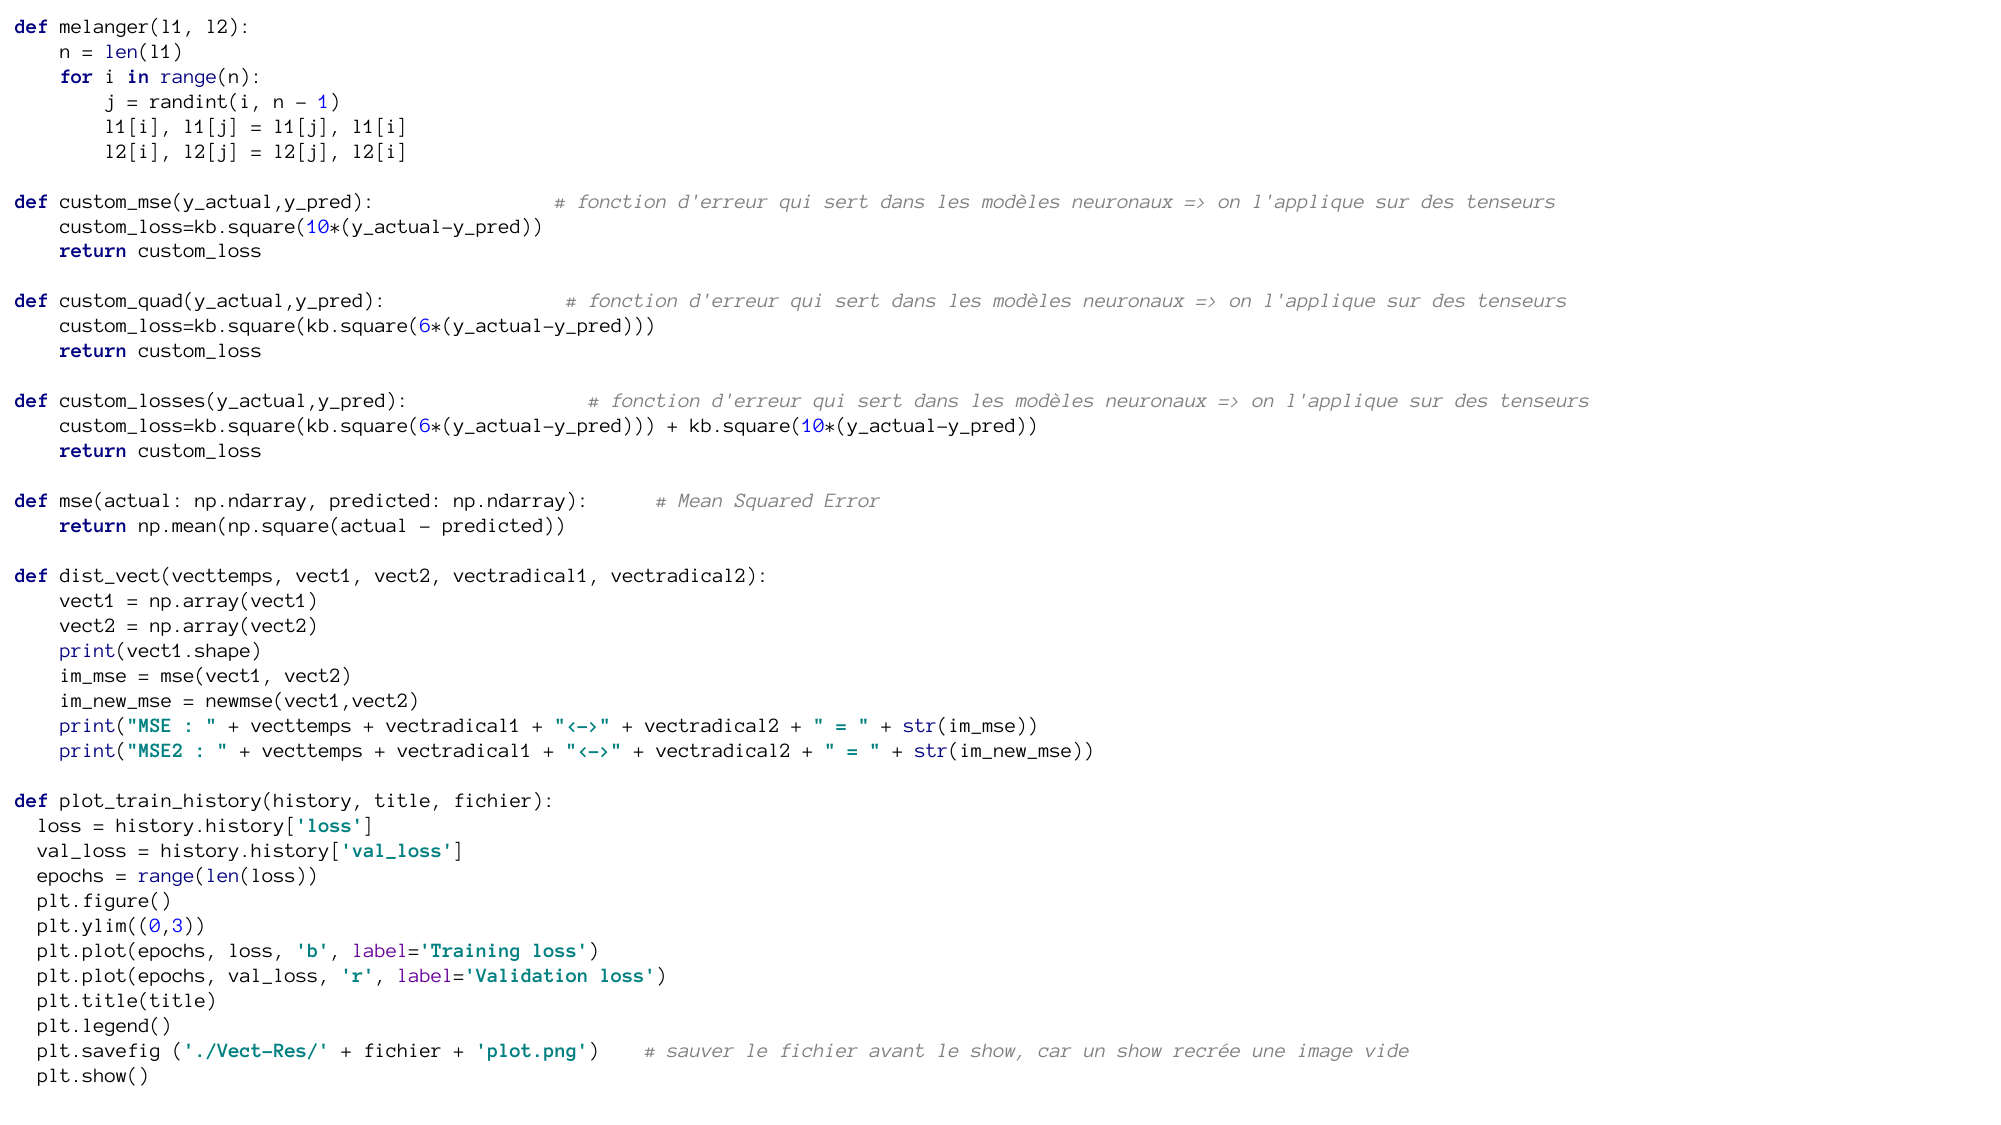

def melanger(l1, l2):
    n = len(l1)
    for i in range(n):
        j = randint(i, n - 1)
        l1[i], l1[j] = l1[j], l1[i]
        l2[i], l2[j] = l2[j], l2[i]
def custom_mse(y_actual,y_pred):                # fonction d'erreur qui sert dans les modèles neuronaux => on l'applique sur des tenseurs
    custom_loss=kb.square(10*(y_actual-y_pred))
    return custom_loss
def custom_quad(y_actual,y_pred):                # fonction d'erreur qui sert dans les modèles neuronaux => on l'applique sur des tenseurs
    custom_loss=kb.square(kb.square(6*(y_actual-y_pred)))
    return custom_loss
def custom_losses(y_actual,y_pred):                # fonction d'erreur qui sert dans les modèles neuronaux => on l'applique sur des tenseurs
    custom_loss=kb.square(kb.square(6*(y_actual-y_pred))) + kb.square(10*(y_actual-y_pred))
    return custom_loss
def mse(actual: np.ndarray, predicted: np.ndarray):      # Mean Squared Error
    return np.mean(np.square(actual - predicted))
def dist_vect(vecttemps, vect1, vect2, vectradical1, vectradical2):
    vect1 = np.array(vect1)
    vect2 = np.array(vect2)
    print(vect1.shape)
    im_mse = mse(vect1, vect2)
    im_new_mse = newmse(vect1,vect2)
    print("MSE : " + vecttemps + vectradical1 + "<->" + vectradical2 + " = " + str(im_mse))
    print("MSE2 : " + vecttemps + vectradical1 + "<->" + vectradical2 + " = " + str(im_new_mse))
def plot_train_history(history, title, fichier):
  loss = history.history['loss']
  val_loss = history.history['val_loss']
  epochs = range(len(loss))
  plt.figure()
  plt.ylim((0,3))
  plt.plot(epochs, loss, 'b', label='Training loss')
  plt.plot(epochs, val_loss, 'r', label='Validation loss')
  plt.title(title)
  plt.legend()
  plt.savefig ('./Vect-Res/' + fichier + 'plot.png')    # sauver le fichier avant le show, car un show recrée une image vide
  plt.show()